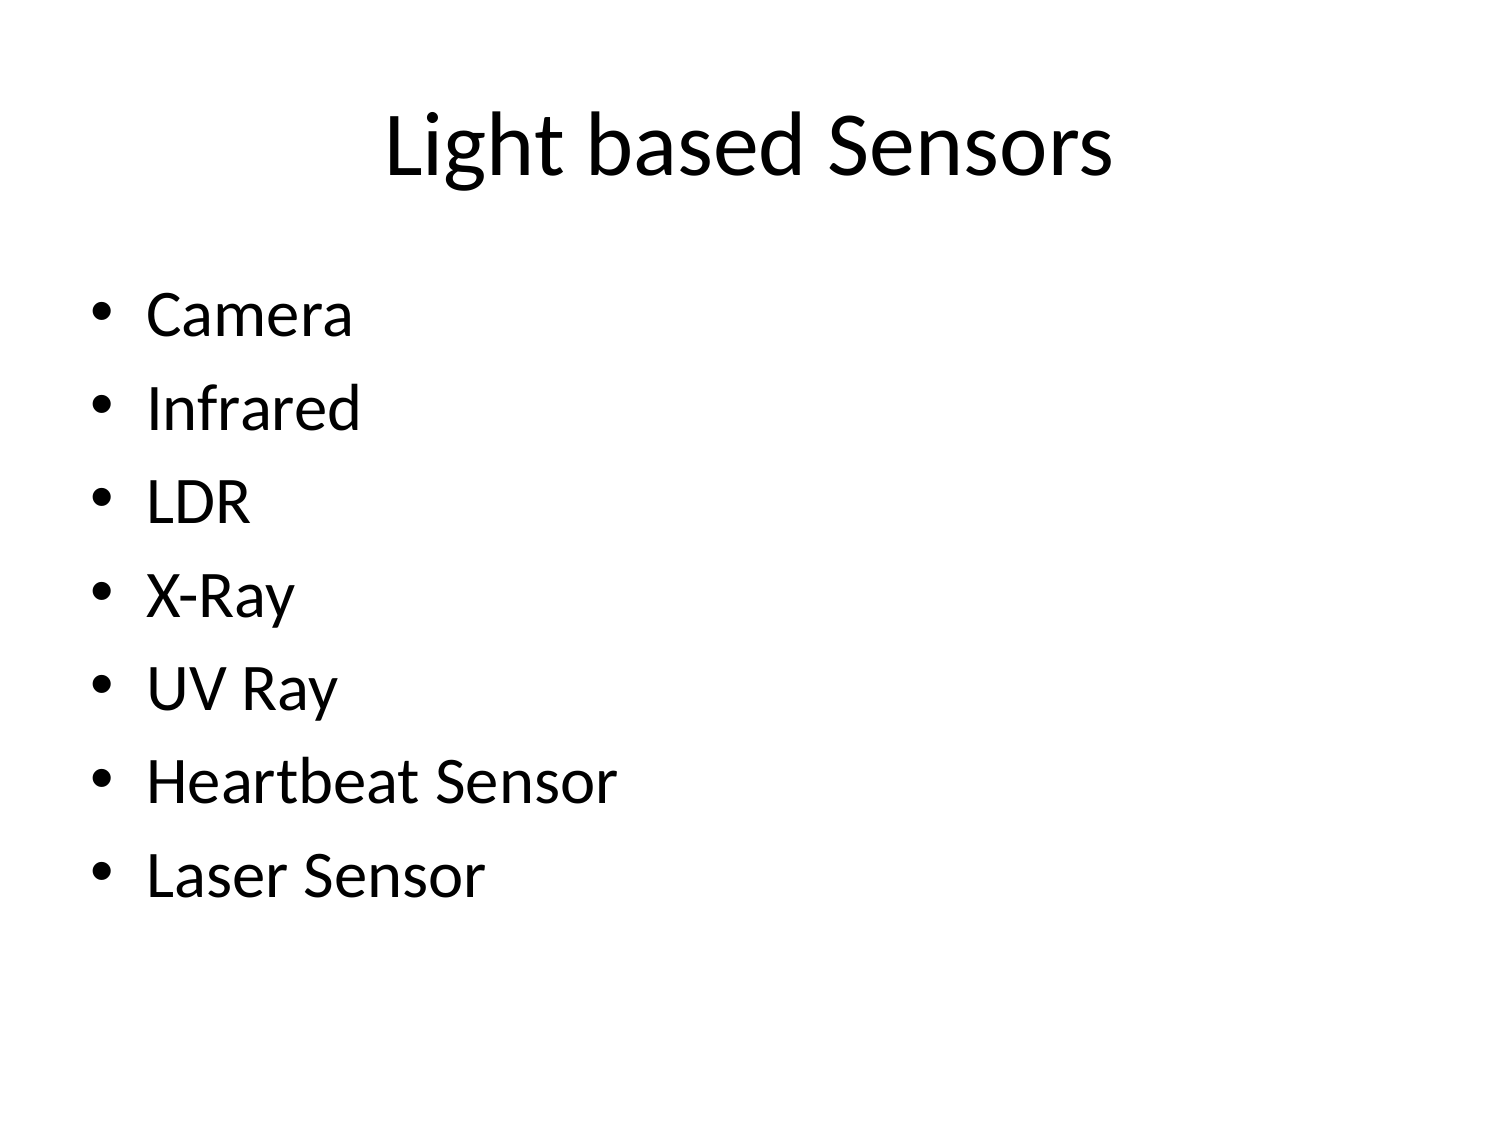

# Light based Sensors
Camera
Infrared
LDR
X-Ray
UV Ray
Heartbeat Sensor
Laser Sensor